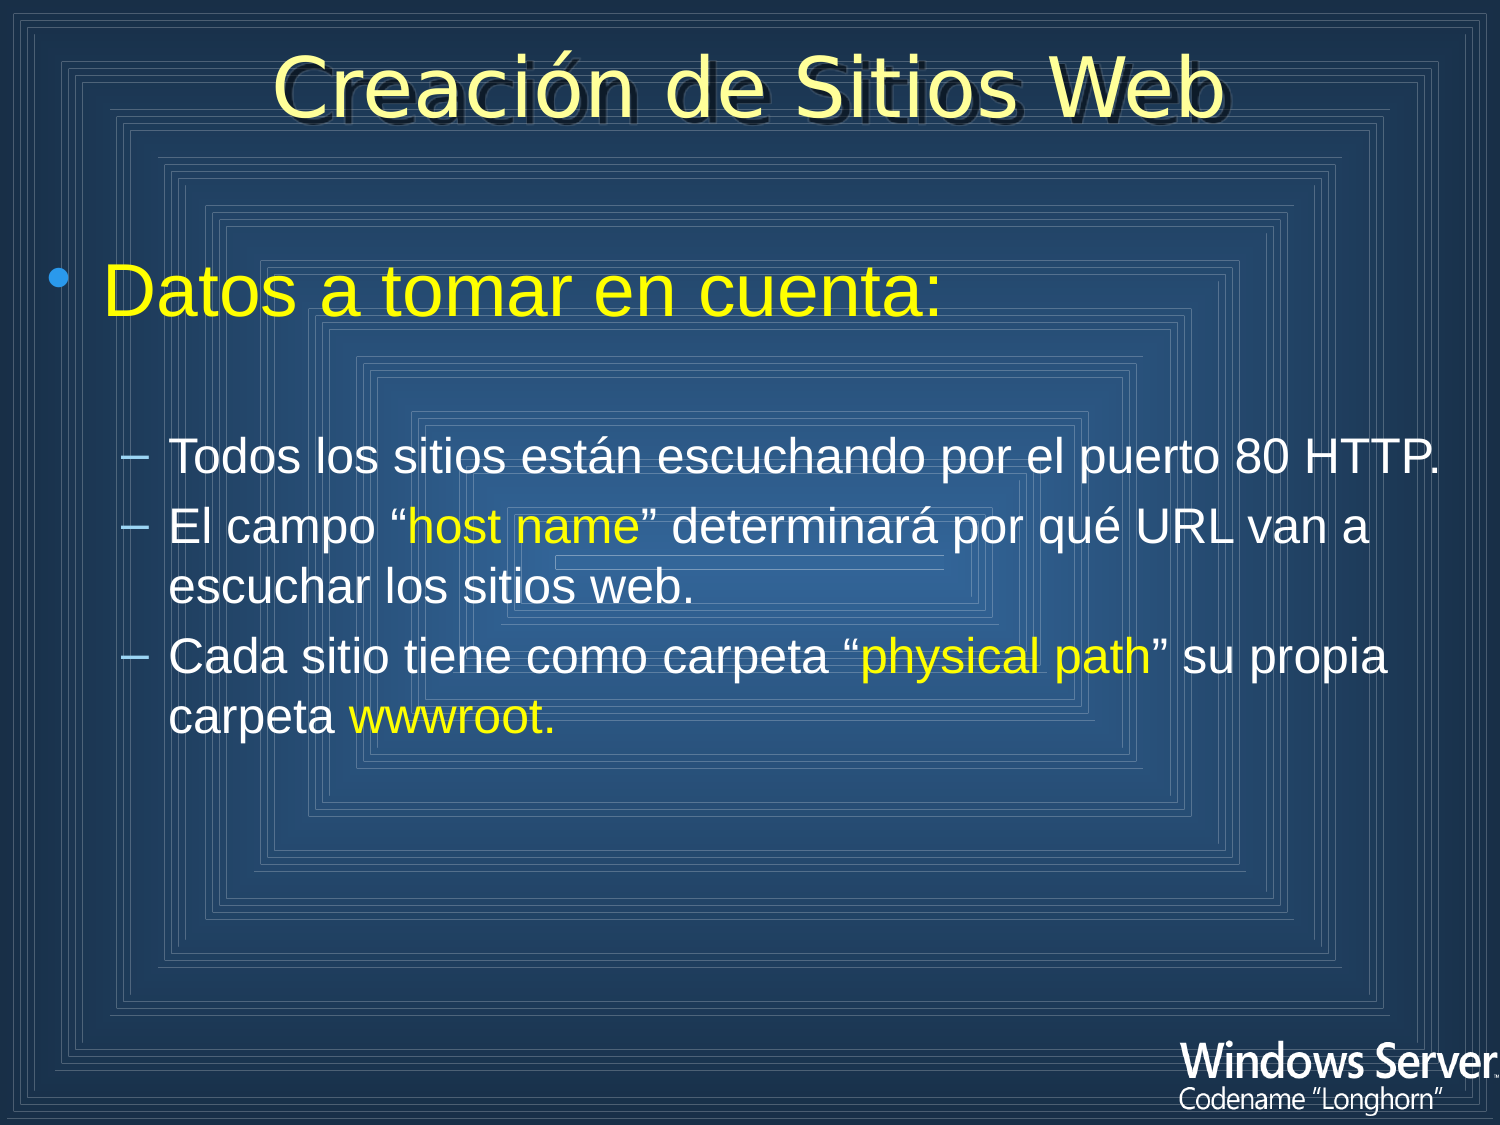

Creación de Sitios Web

Datos a tomar en cuenta:

Todos los sitios están escuchando por el puerto 80 HTTP.
El campo “host name” determinará por qué URL van a escuchar los sitios web.
Cada sitio tiene como carpeta “physical path” su propia carpeta wwwroot.